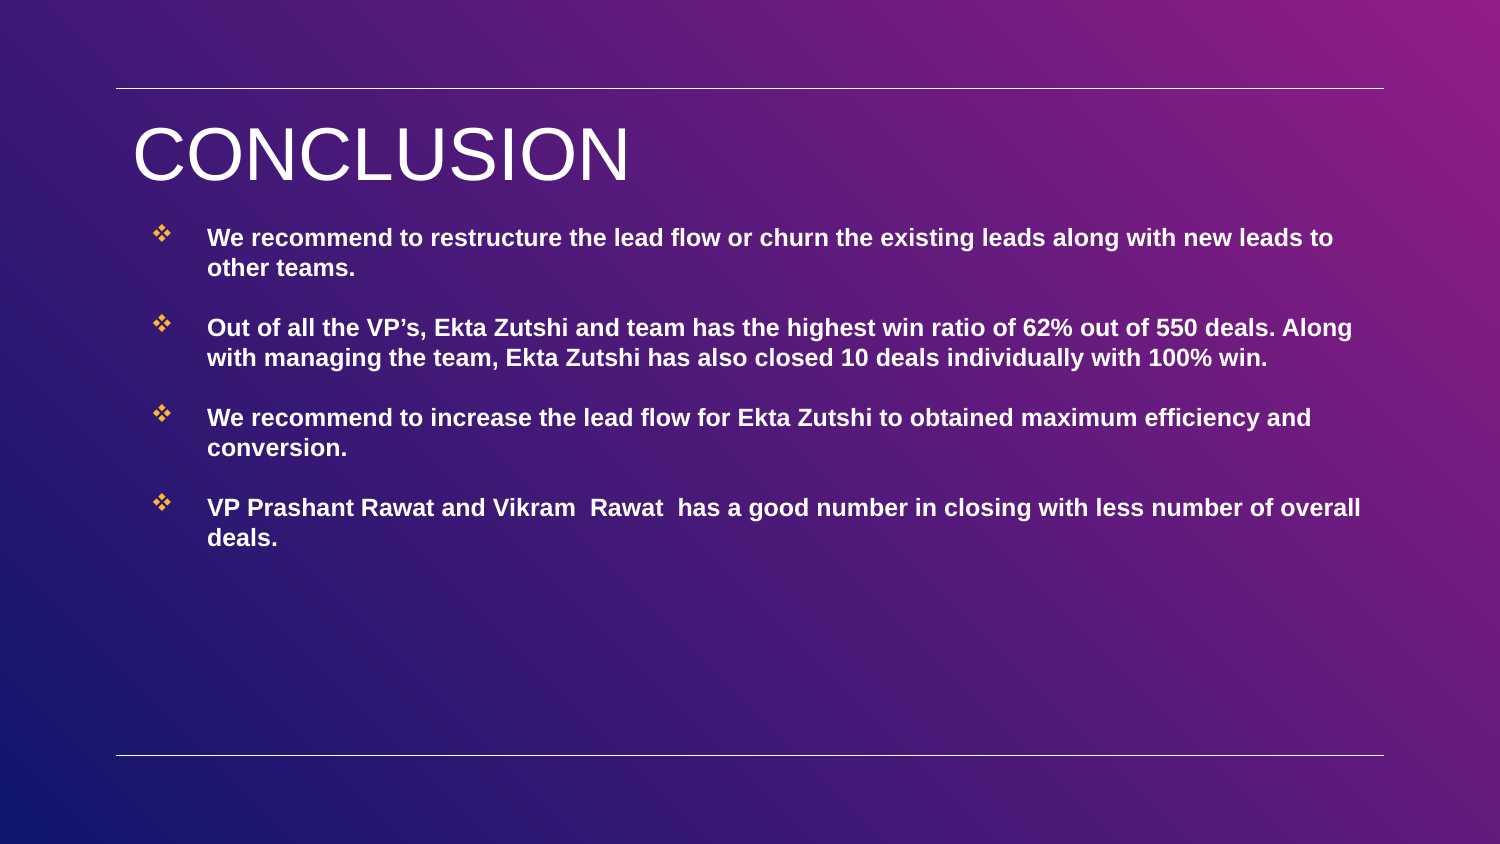

# CONCLUSION
We recommend to restructure the lead flow or churn the existing leads along with new leads to other teams.

Out of all the VP’s, Ekta Zutshi and team has the highest win ratio of 62% out of 550 deals. Along with managing the team, Ekta Zutshi has also closed 10 deals individually with 100% win.

We recommend to increase the lead flow for Ekta Zutshi to obtained maximum efficiency and conversion.

VP Prashant Rawat and Vikram  Rawat  has a good number in closing with less number of overall deals.